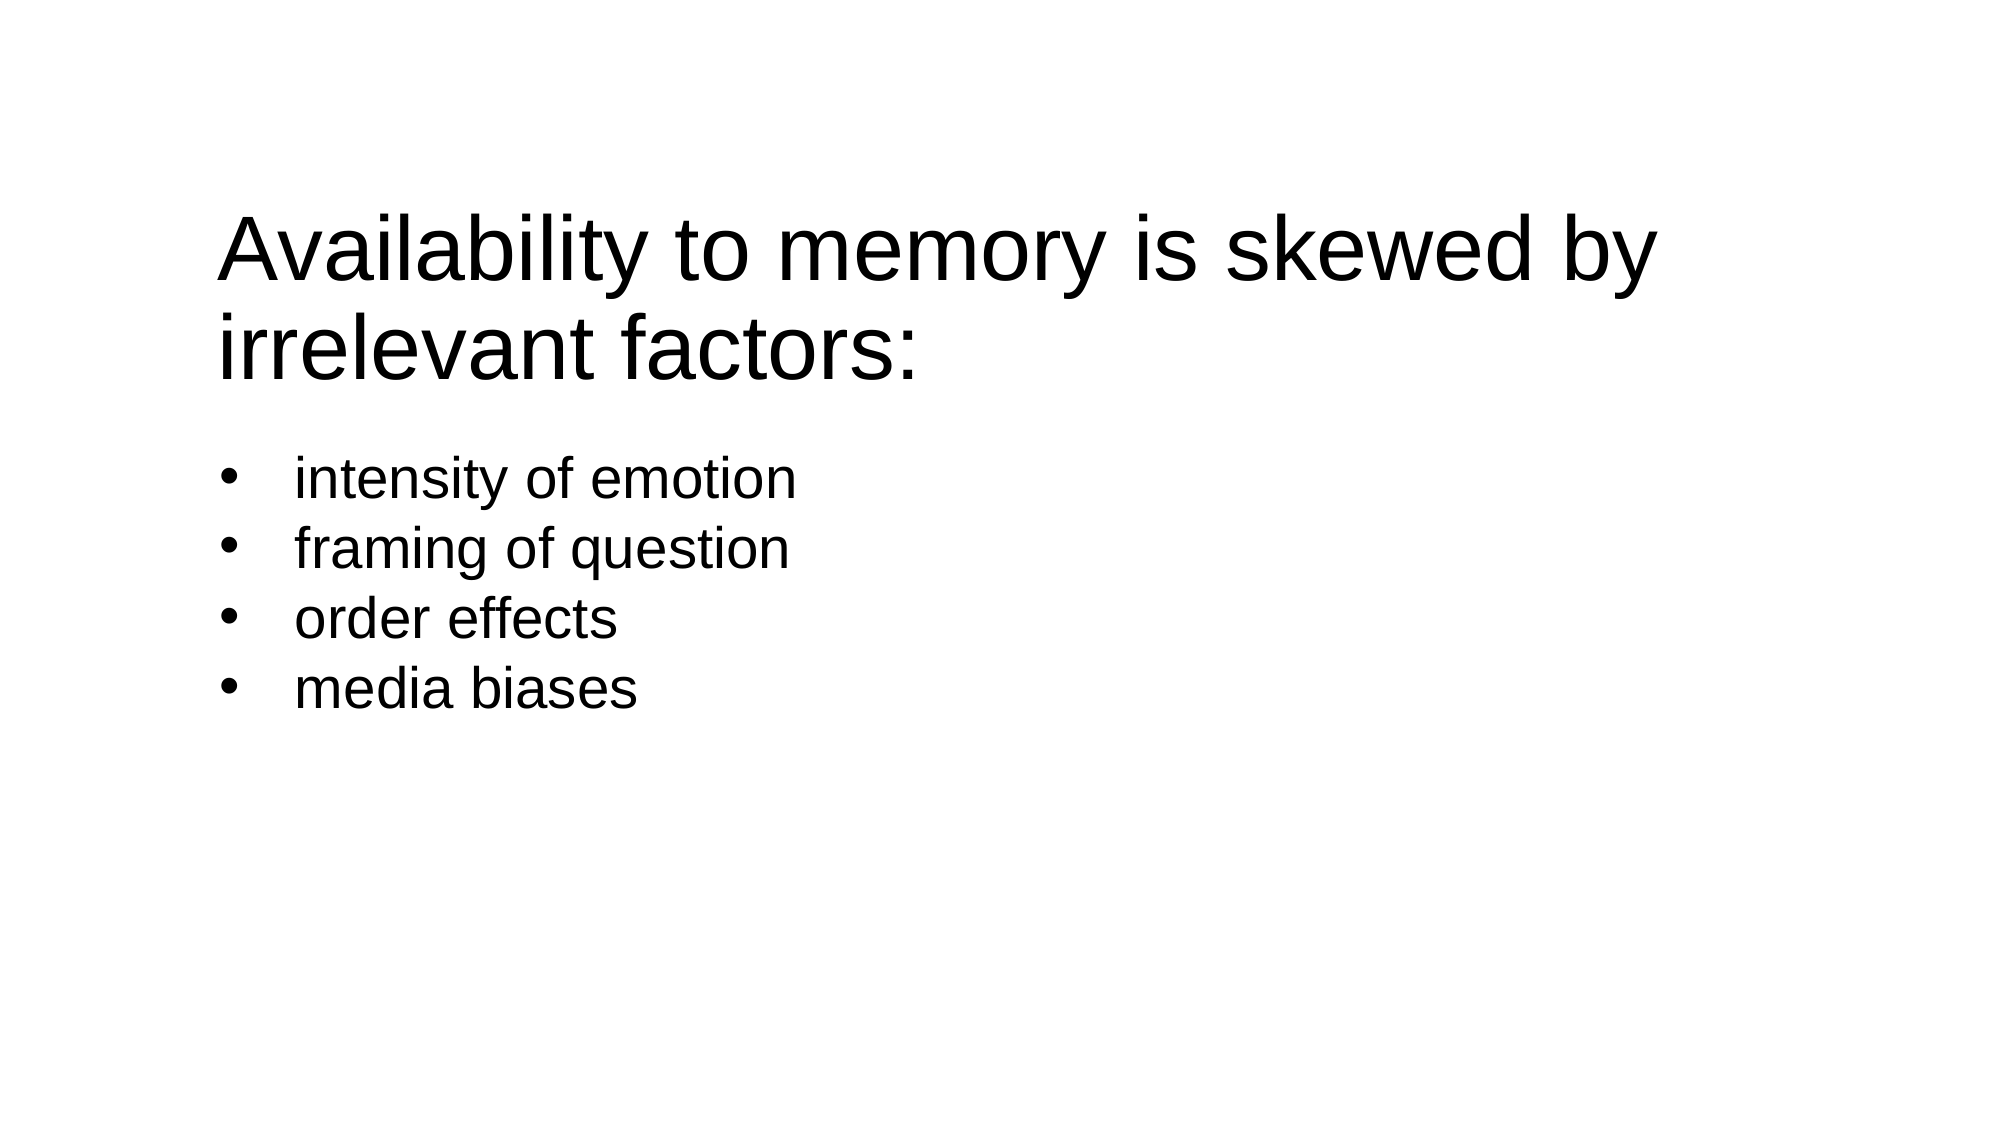

# Availability to memory is skewed by irrelevant factors:

intensity of emotion
framing of question
order effects
media biases